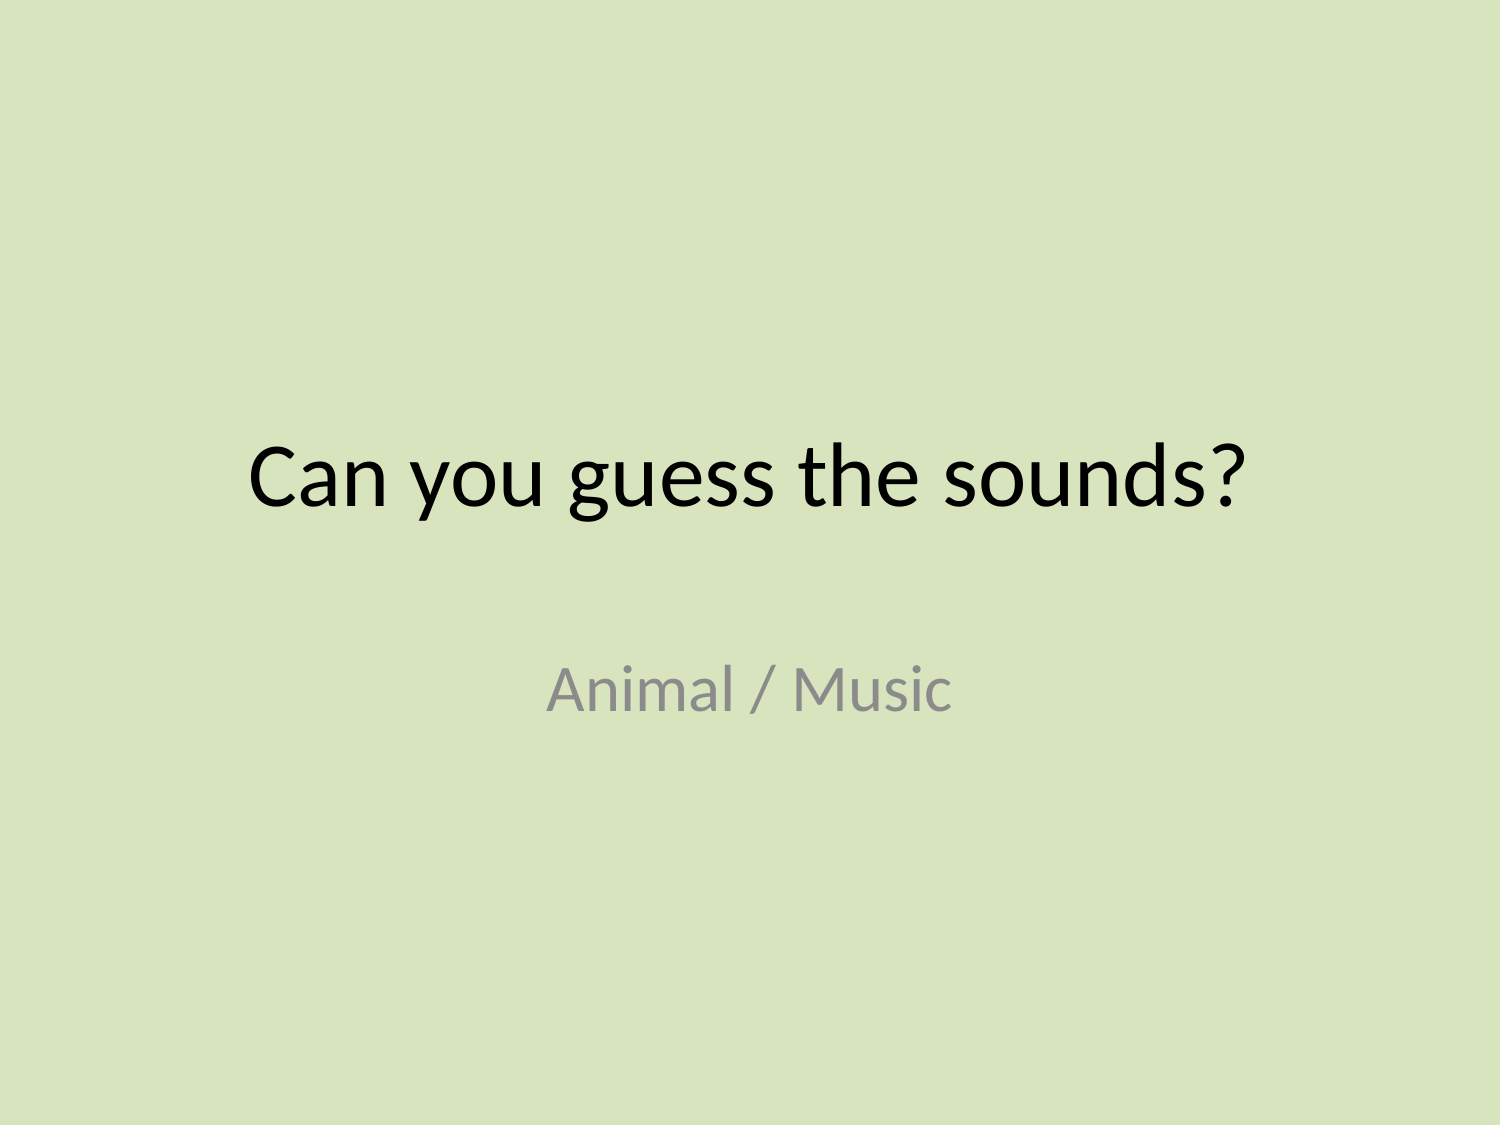

# Can you guess the sounds?
Animal / Music